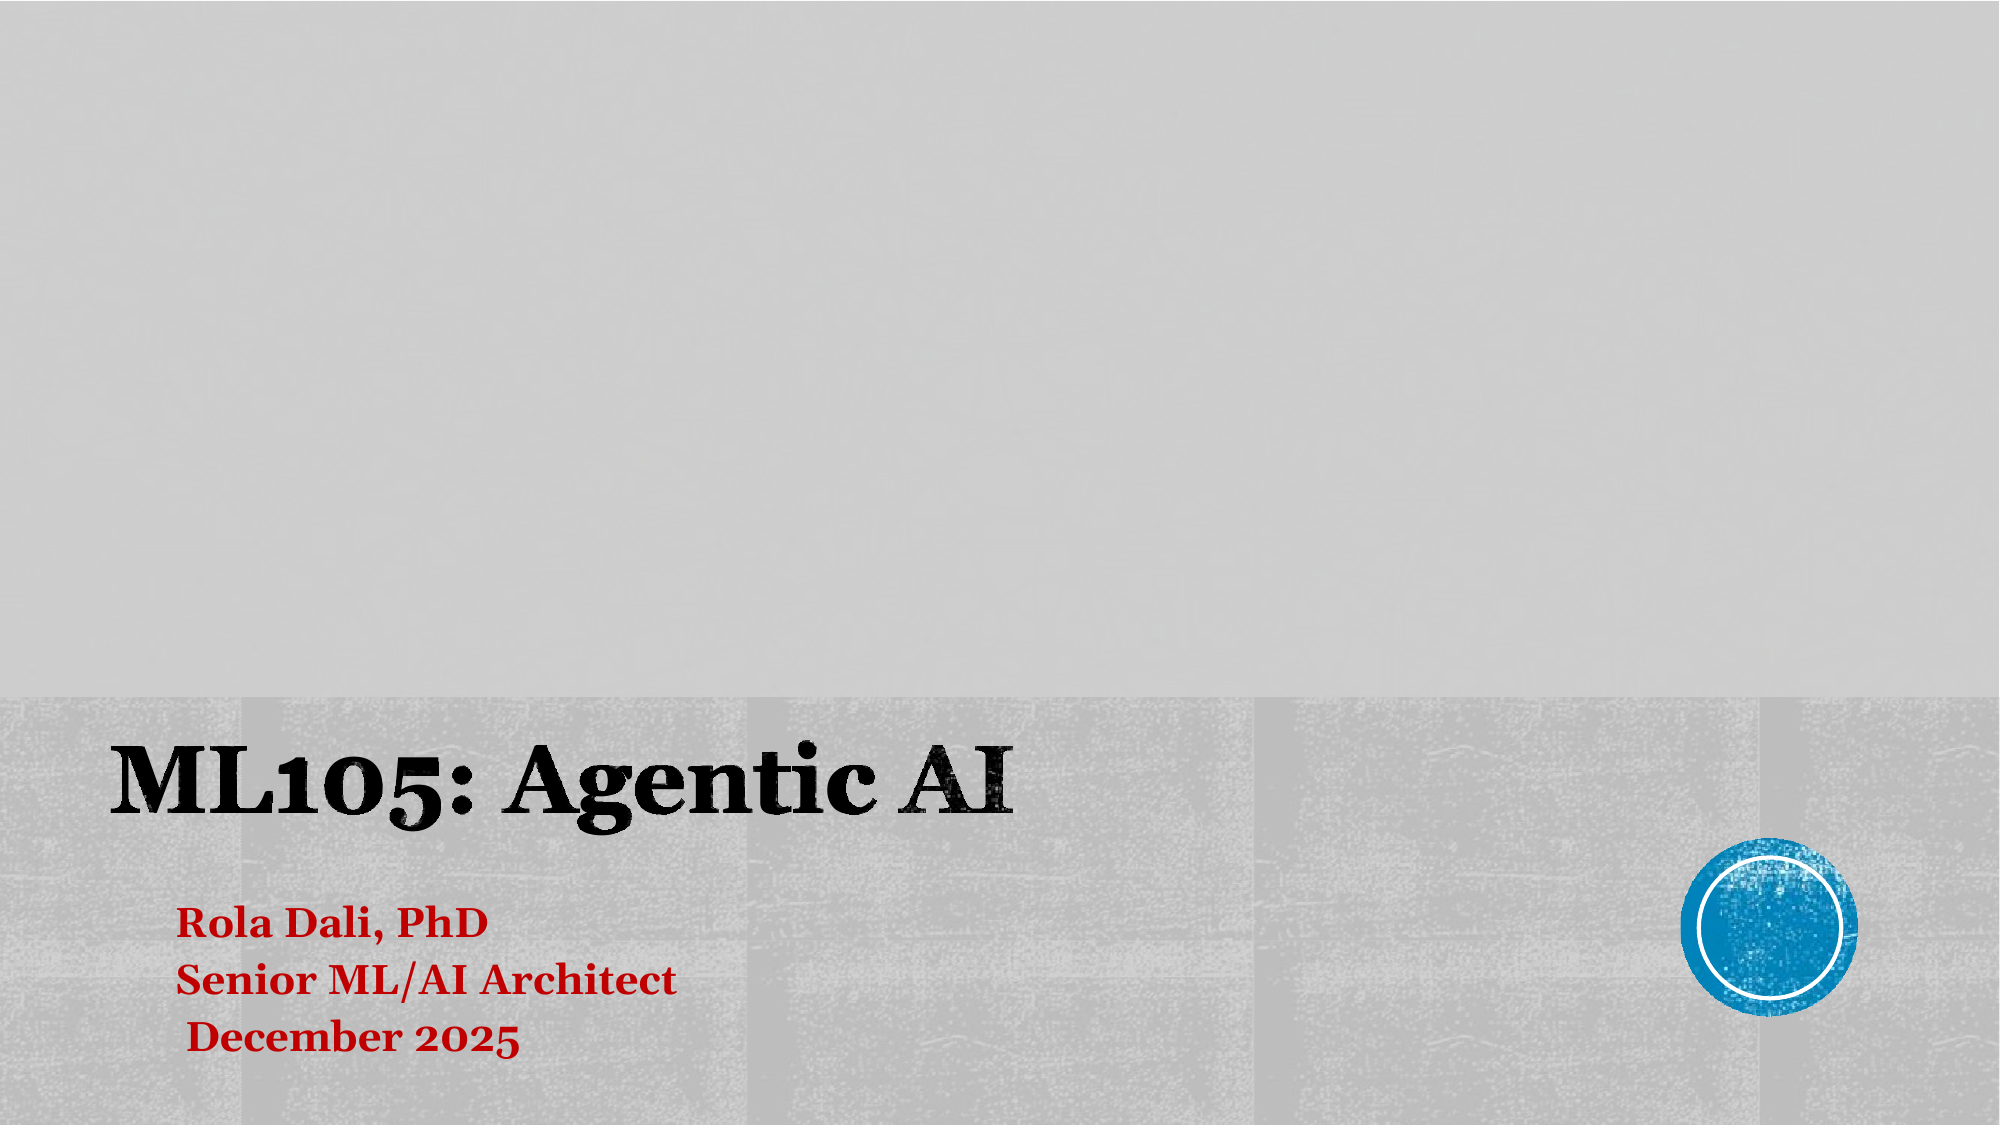

ML105: Agentic

Rola Dali, PhD
Senior ML/AI Architect  December 2025